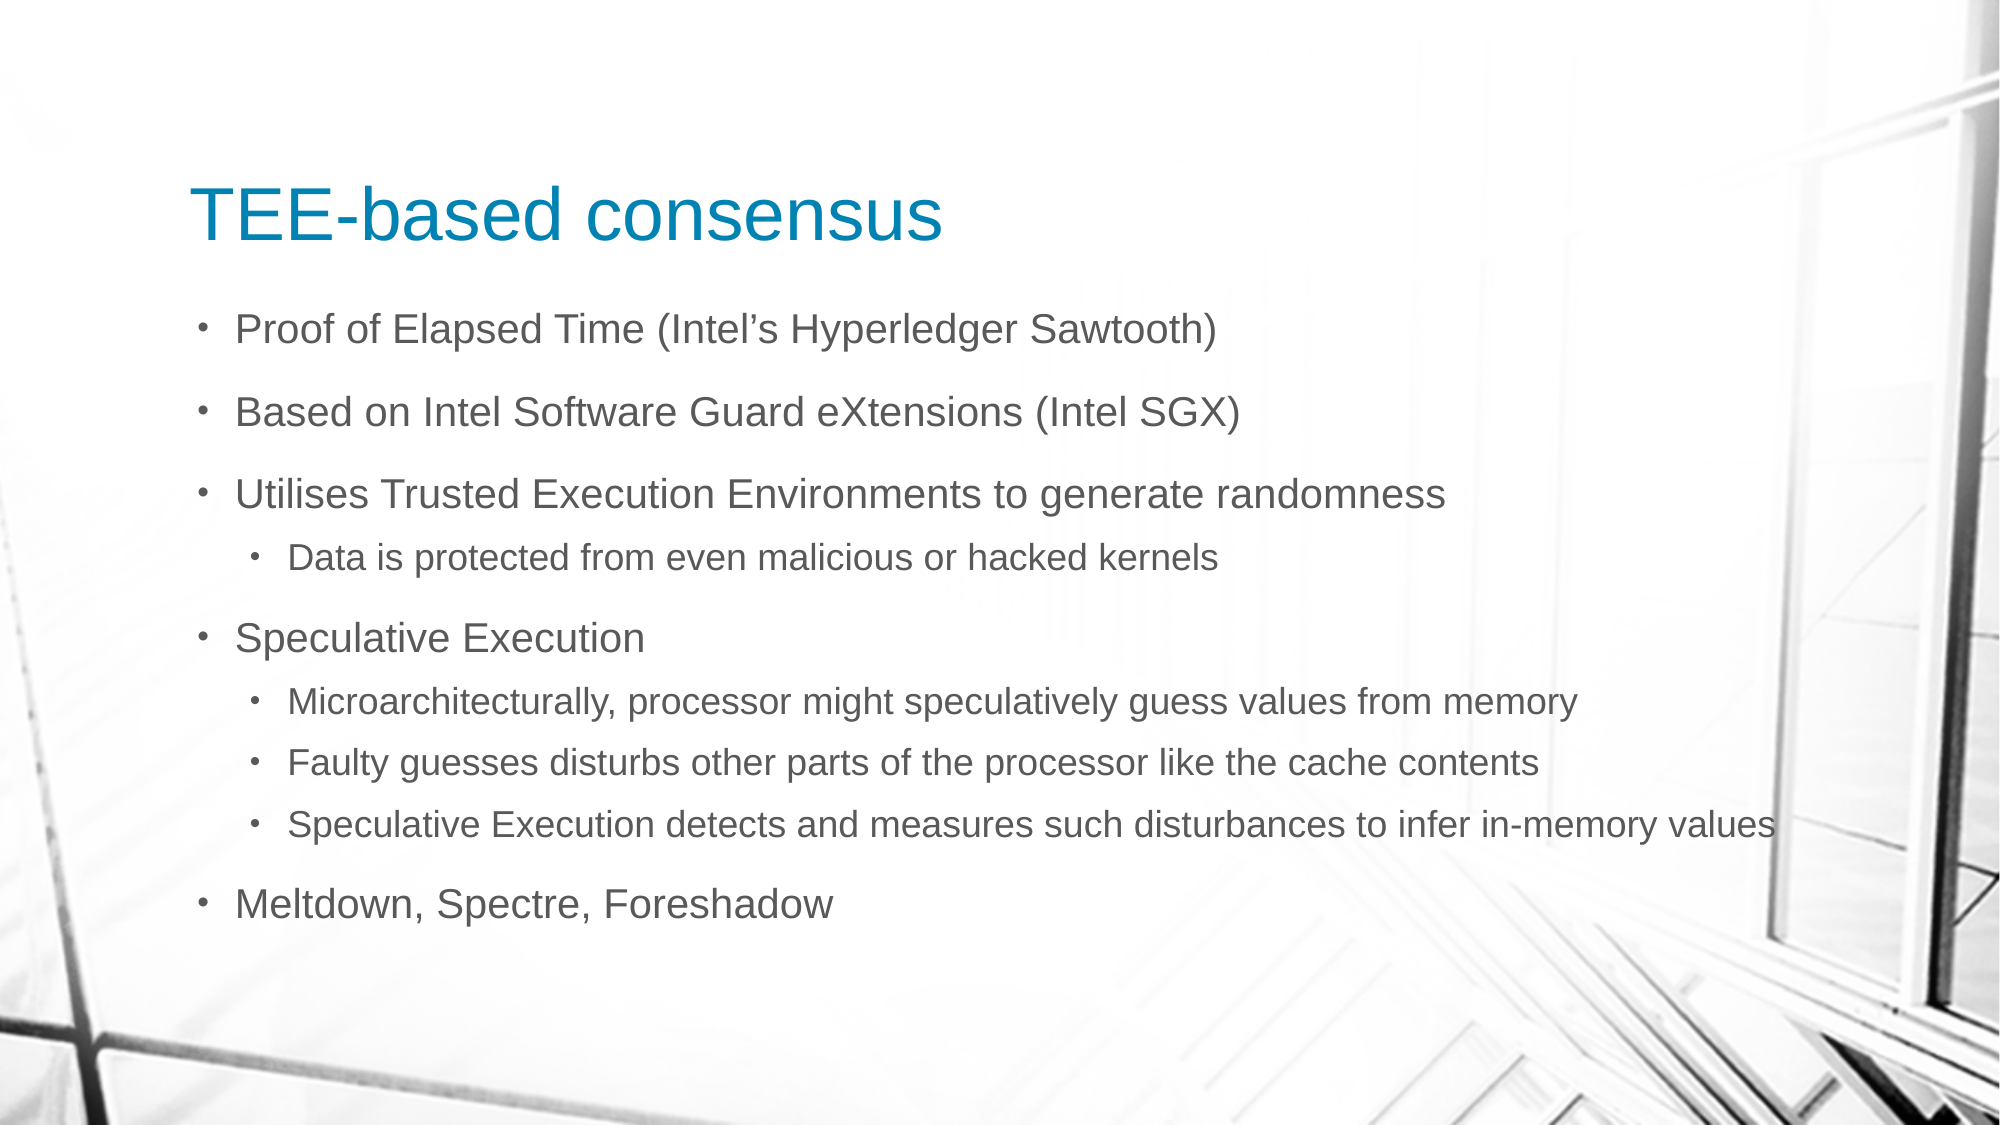

# TEE-based consensus
Proof of Elapsed Time (Intel’s Hyperledger Sawtooth)
Based on Intel Software Guard eXtensions (Intel SGX)
Utilises Trusted Execution Environments to generate randomness
Data is protected from even malicious or hacked kernels
Speculative Execution
Microarchitecturally, processor might speculatively guess values from memory
Faulty guesses disturbs other parts of the processor like the cache contents
Speculative Execution detects and measures such disturbances to infer in-memory values
Meltdown, Spectre, Foreshadow